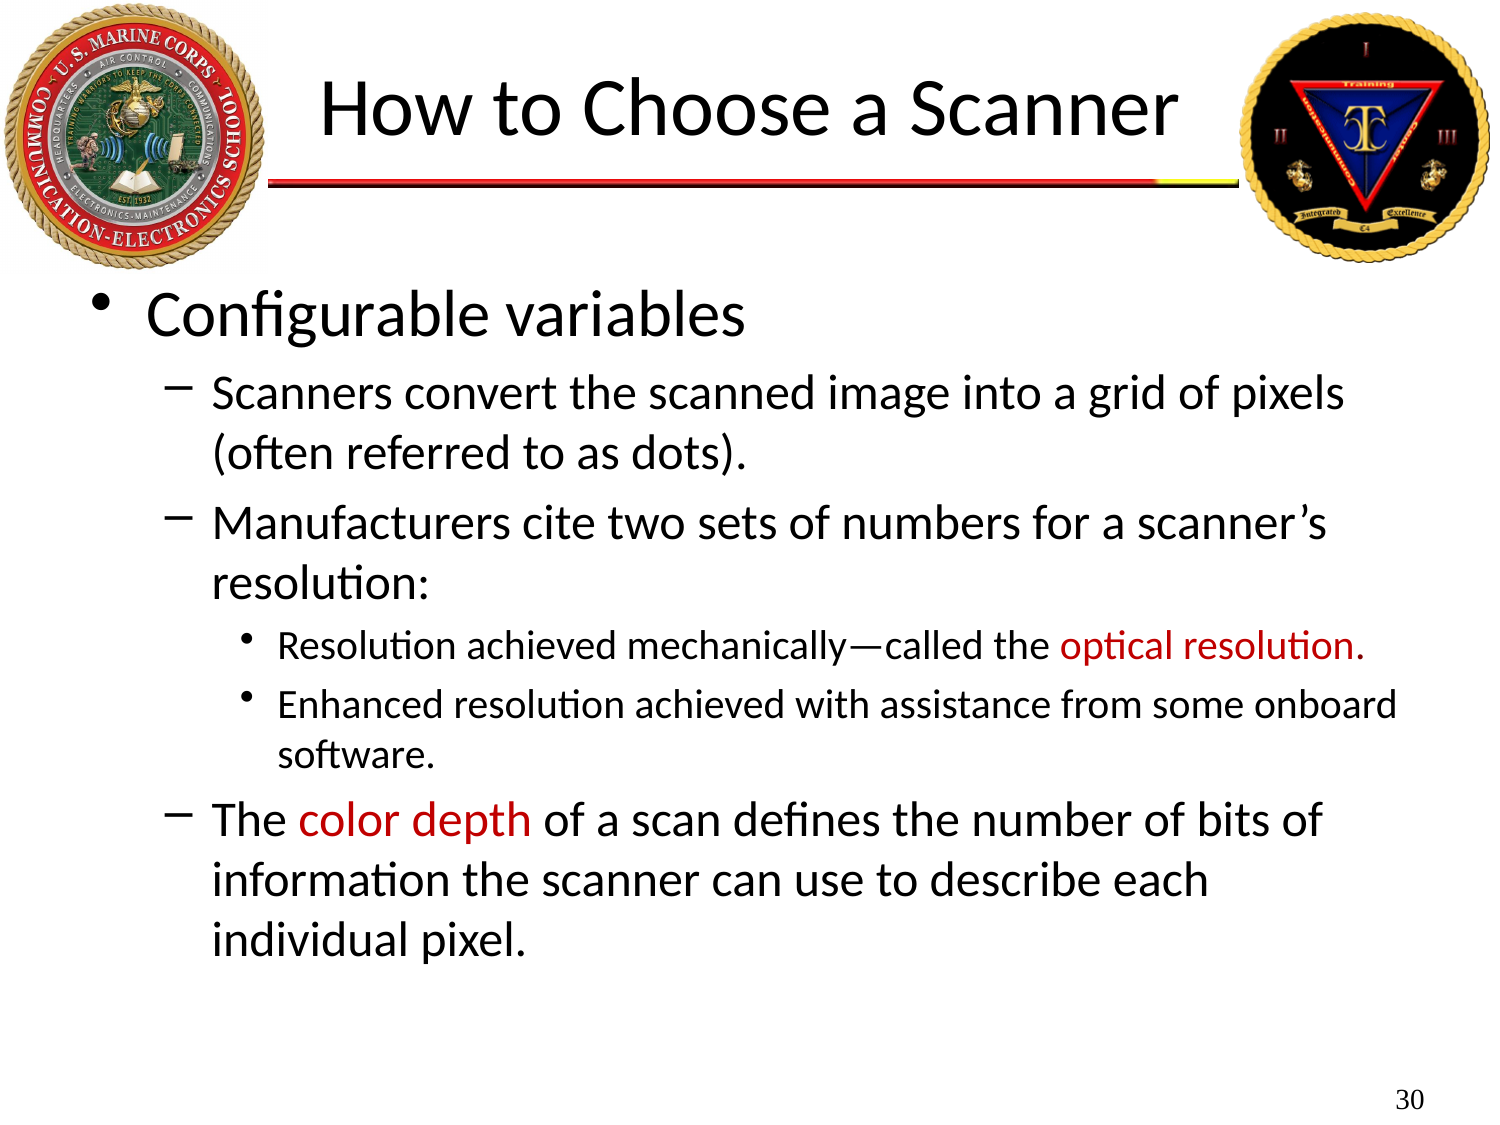

# How to Choose a Scanner
Configurable variables
Scanners convert the scanned image into a grid of pixels (often referred to as dots).
Manufacturers cite two sets of numbers for a scanner’s resolution:
Resolution achieved mechanically—called the optical resolution.
Enhanced resolution achieved with assistance from some onboard software.
The color depth of a scan defines the number of bits of information the scanner can use to describe each individual pixel.